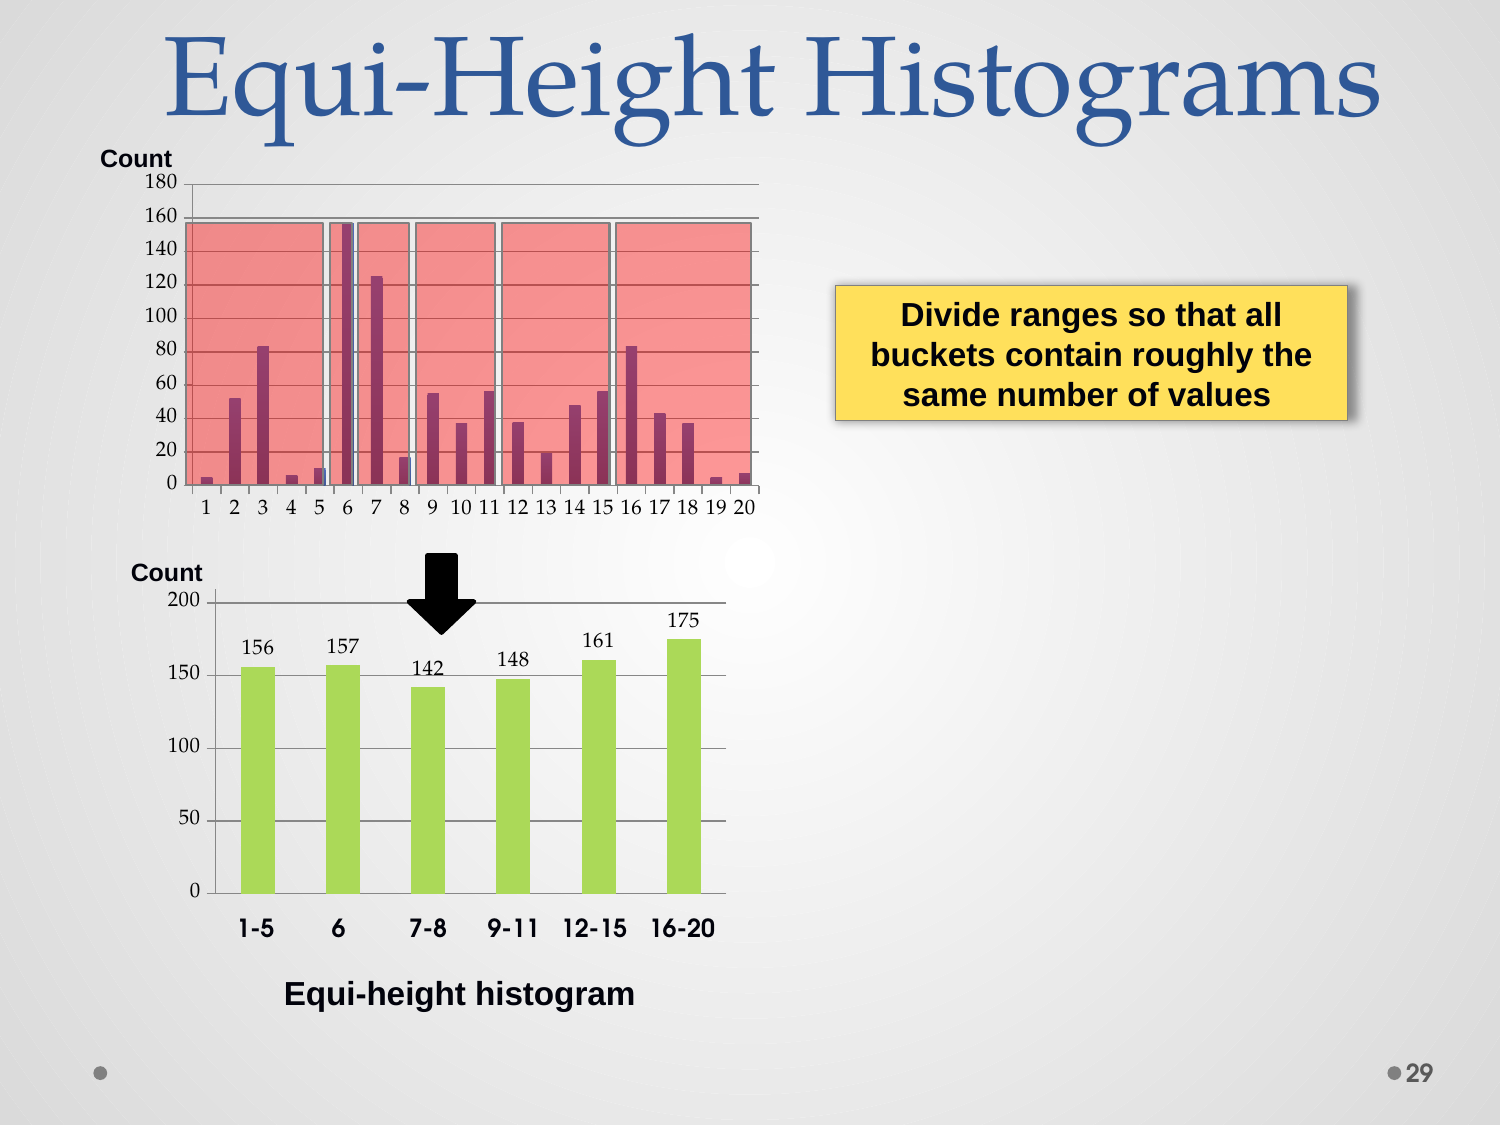

# Equi-Height Histograms
Count

### Chart

| Category |  |
|---|---|

Divide ranges so that all buckets contain roughly the same number of values
Count

### Chart

| Category |  |
|---|---|
1-5
6
7-8
9-11
12-15
16-20
Equi-height histogram
29